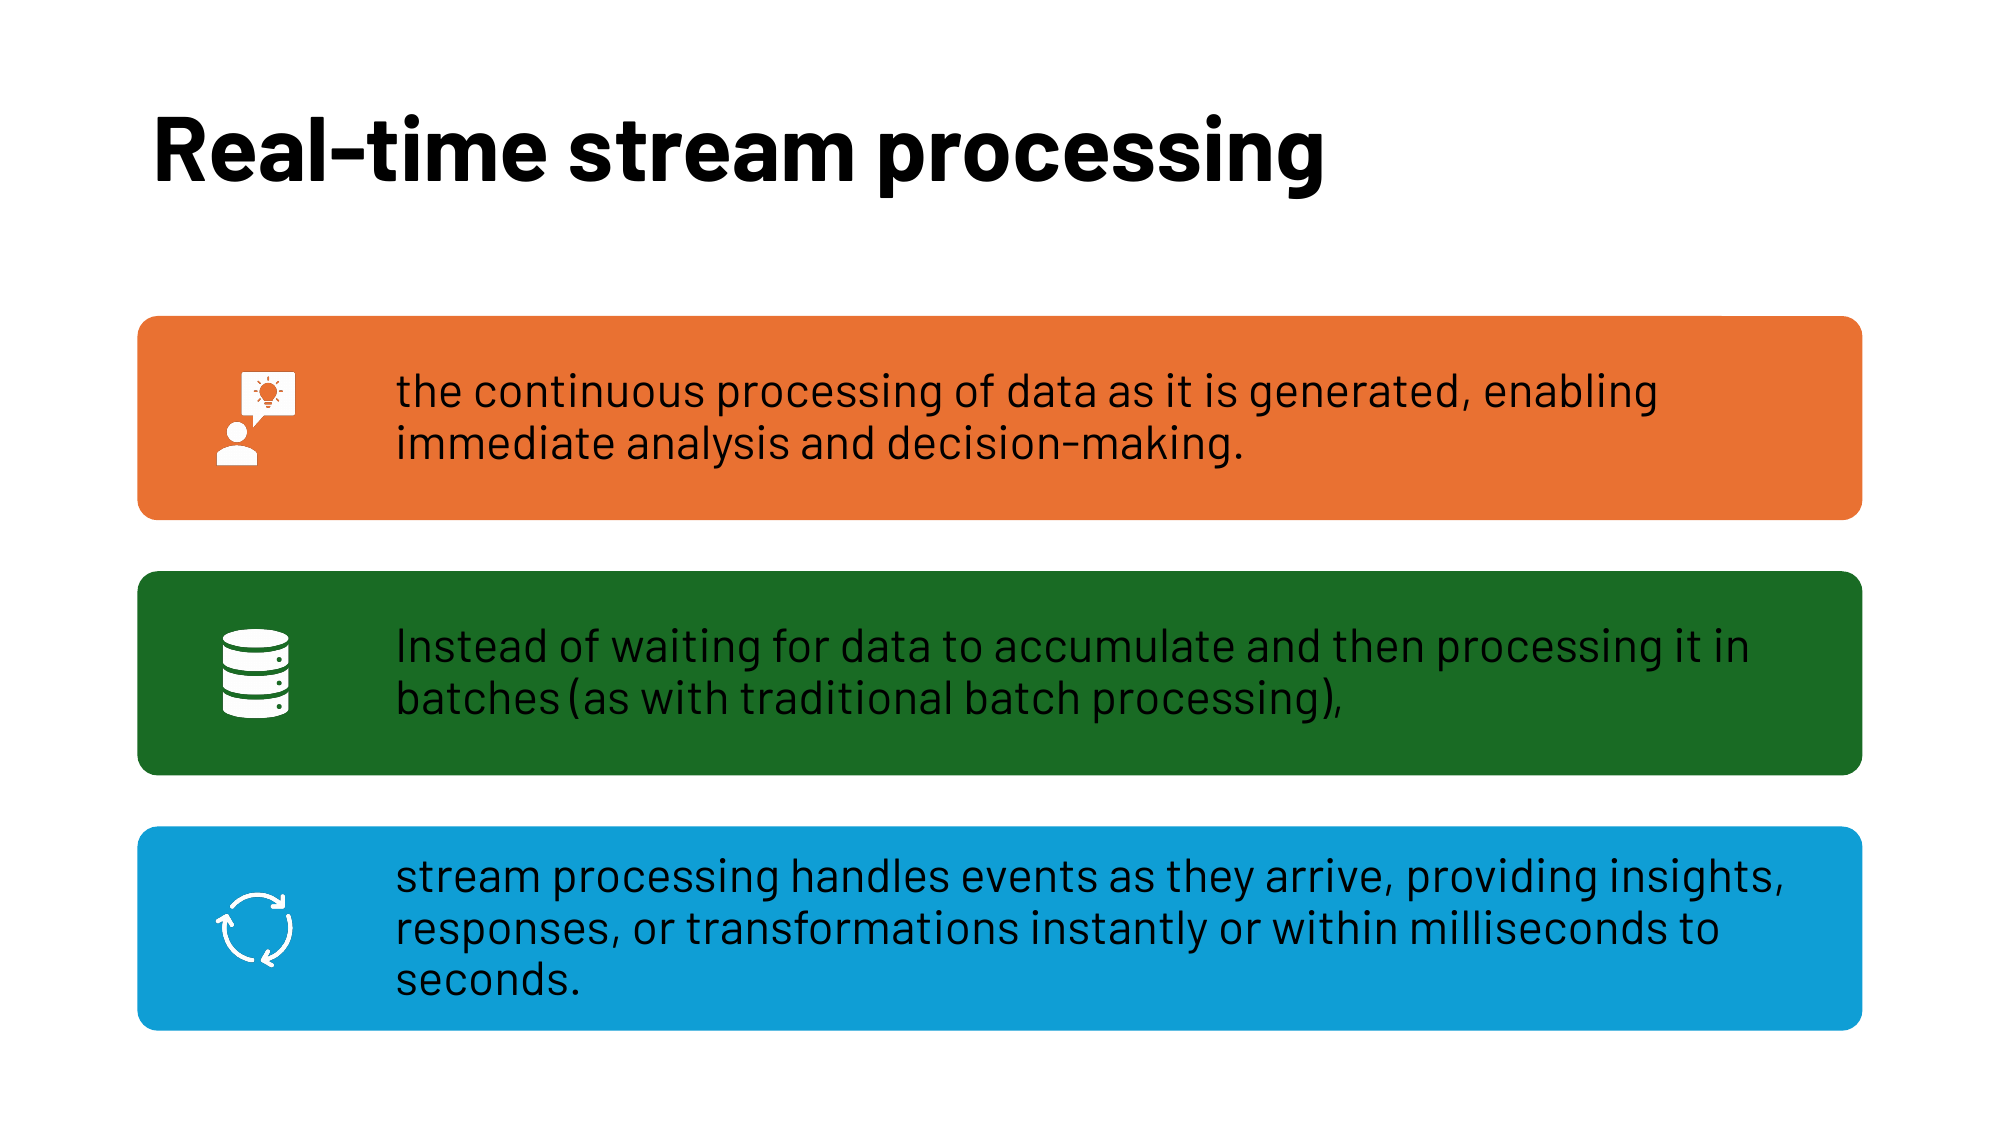

# Real-time stream processing
the continuous processing of data as it is generated, enabling immediate analysis and decision-making.
Instead of waiting for data to accumulate and then processing it in batches (as with traditional batch processing),
stream processing handles events as they arrive, providing insights, responses, or transformations instantly or within milliseconds to seconds.